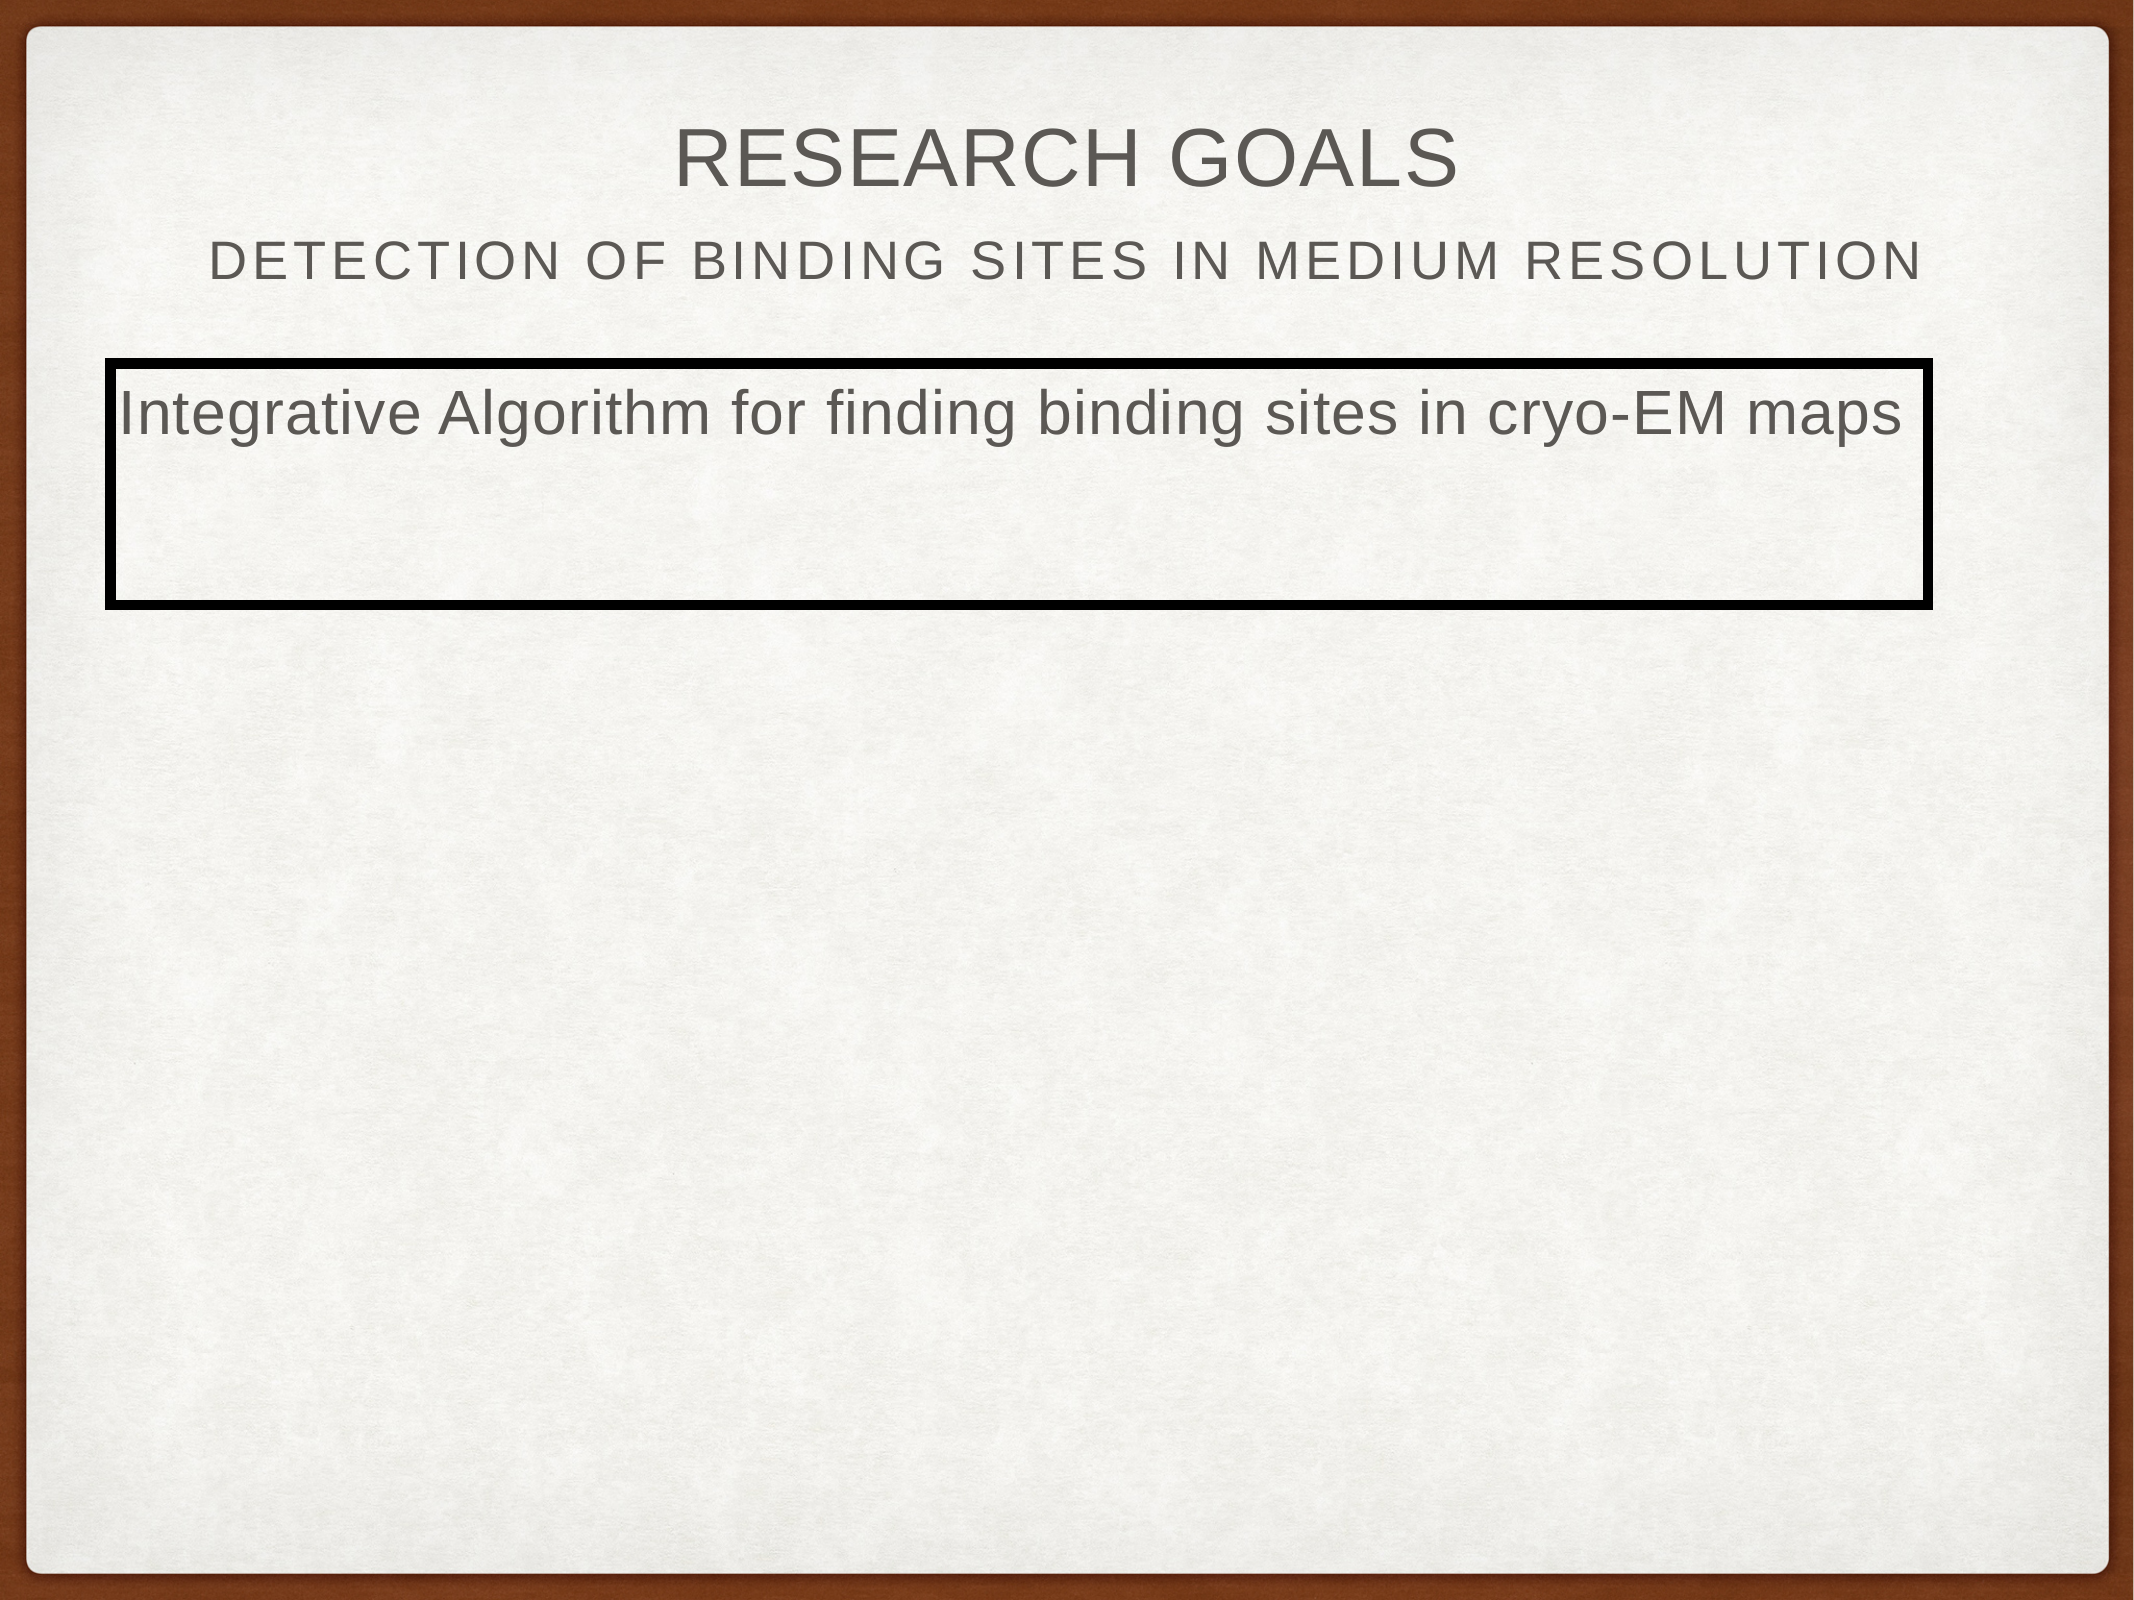

# RESEARCH GOALS
DETECTION OF BINDING SITES in MEDIUM RESOLUTION
Integrative Algorithm for finding binding sites in cryo-EM maps

23